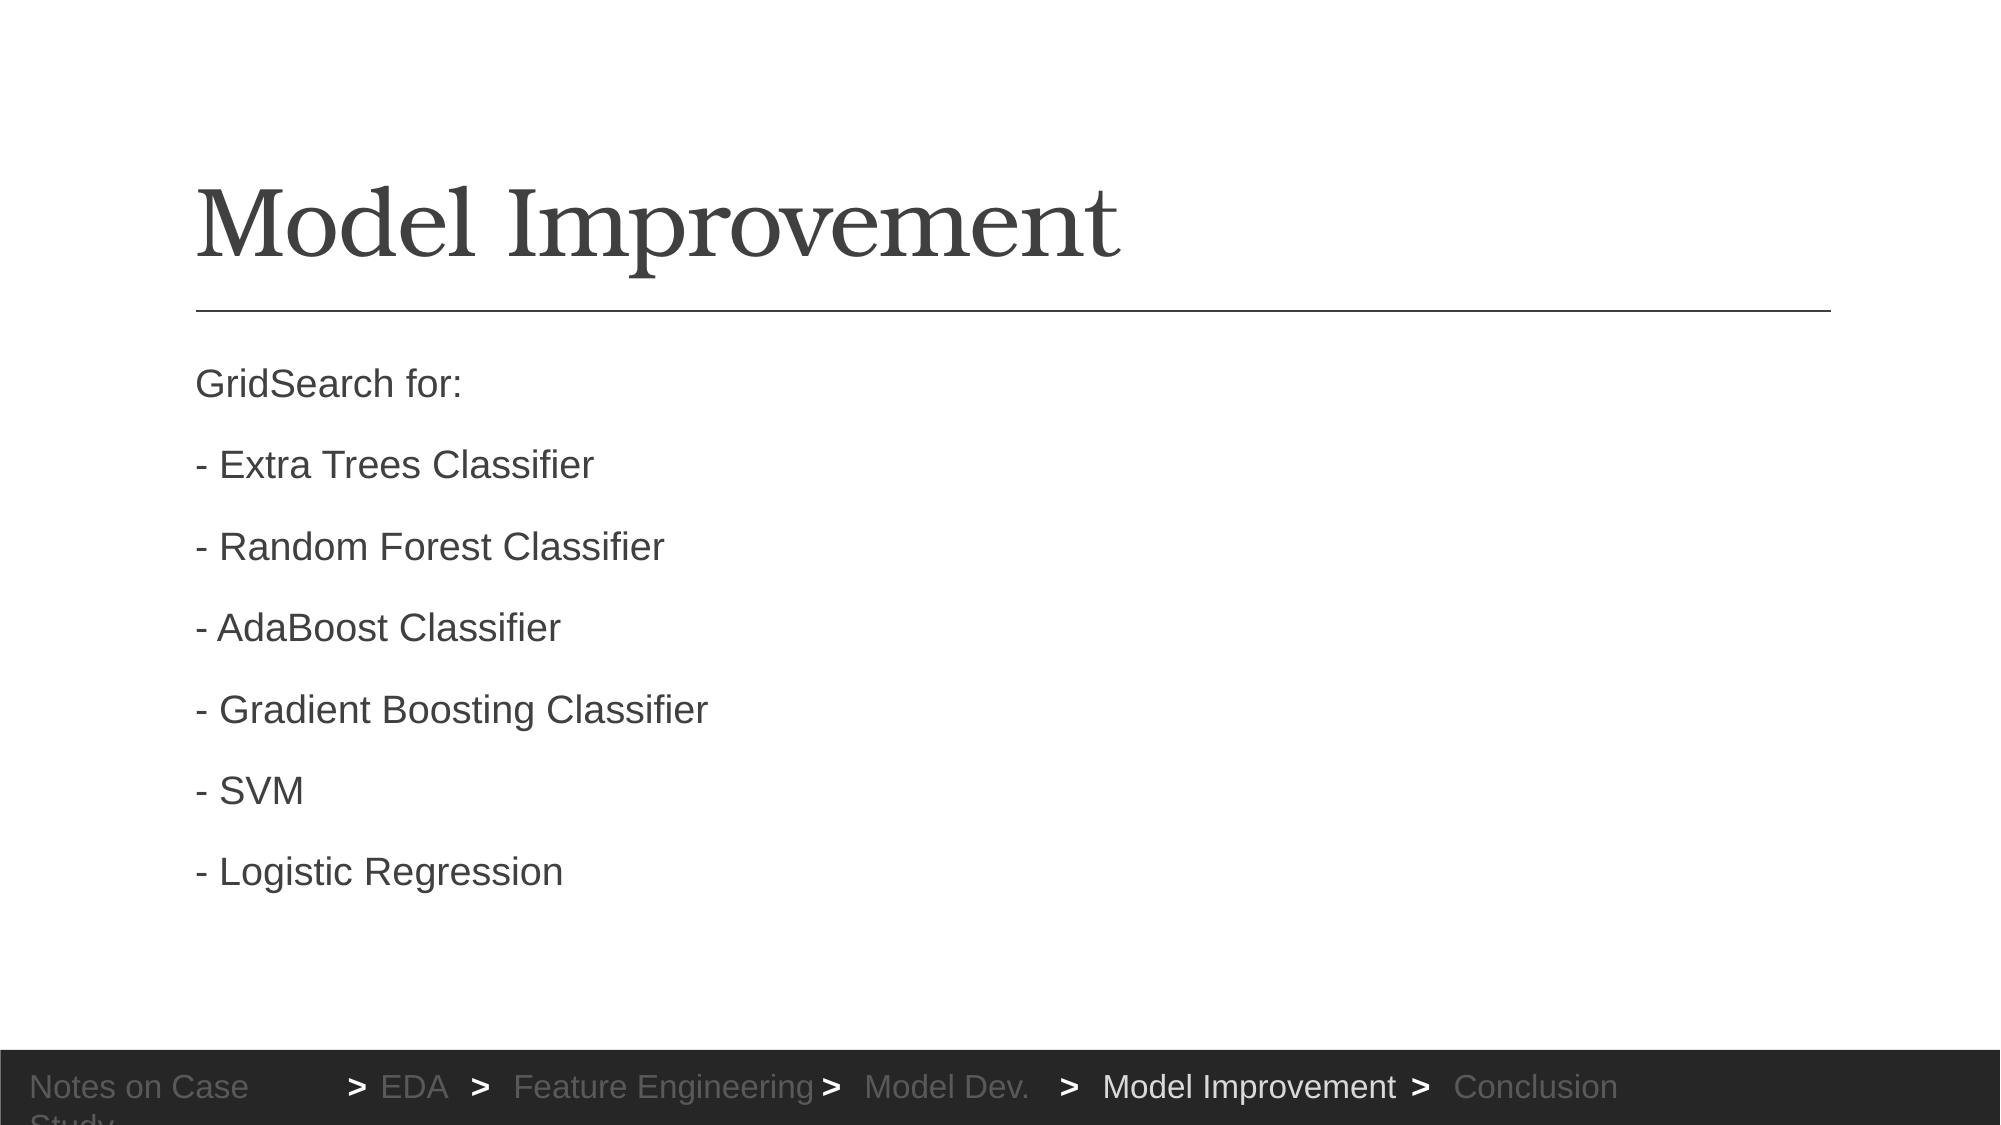

# Model Improvement
GridSearch for:
- Extra Trees Classifier
- Random Forest Classifier
- AdaBoost Classifier
- Gradient Boosting Classifier
- SVM
- Logistic Regression
Notes on Case Study
>
EDA
>
Feature Engineering
>
Model Dev.
>
Model Improvement
>
Conclusion